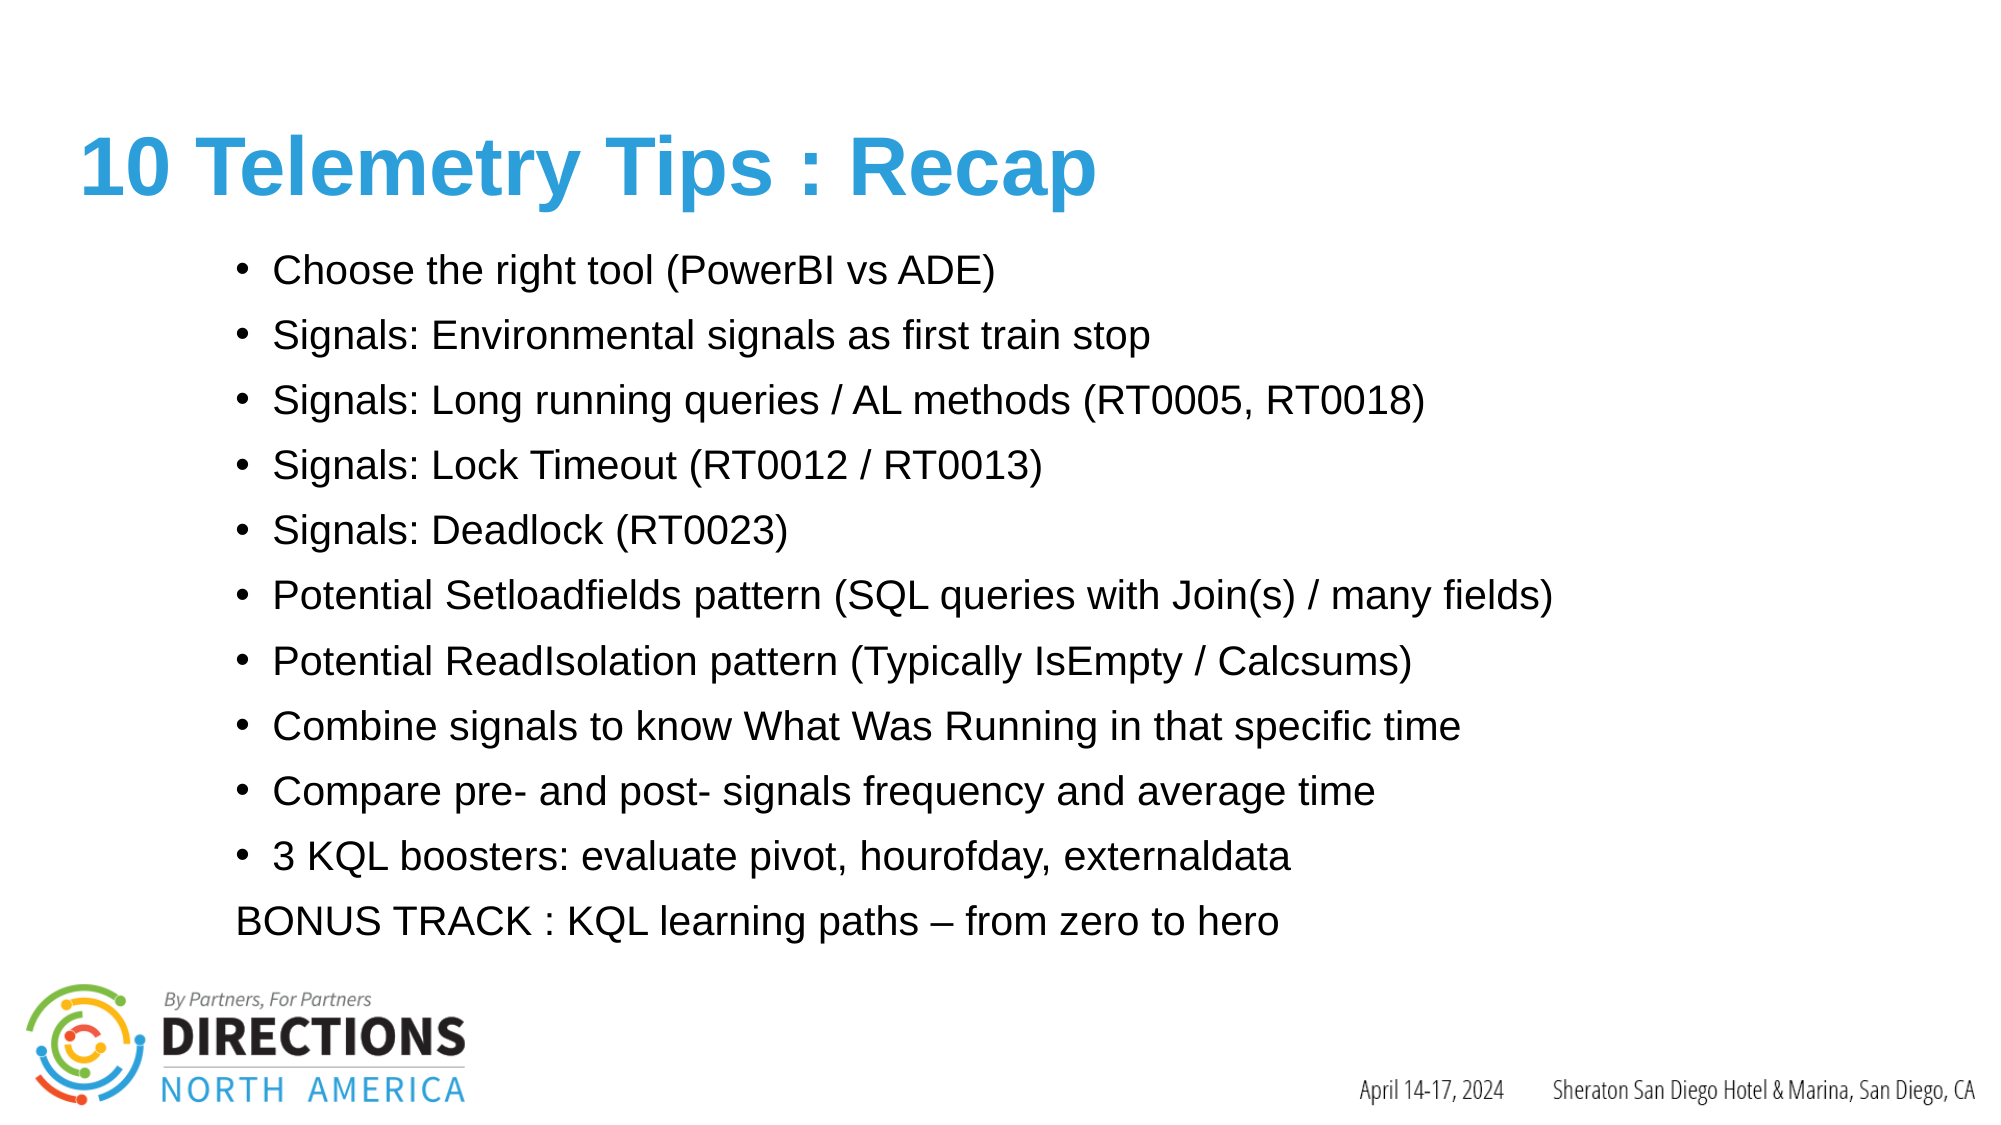

# 10 Telemetry Tips : Recap
Choose the right tool (PowerBI vs ADE)
Signals: Environmental signals as first train stop
Signals: Long running queries / AL methods (RT0005, RT0018)
Signals: Lock Timeout (RT0012 / RT0013)
Signals: Deadlock (RT0023)
Potential Setloadfields pattern (SQL queries with Join(s) / many fields)
Potential ReadIsolation pattern (Typically IsEmpty / Calcsums)
Combine signals to know What Was Running in that specific time
Compare pre- and post- signals frequency and average time
3 KQL boosters: evaluate pivot, hourofday, externaldata
BONUS TRACK : KQL learning paths – from zero to hero